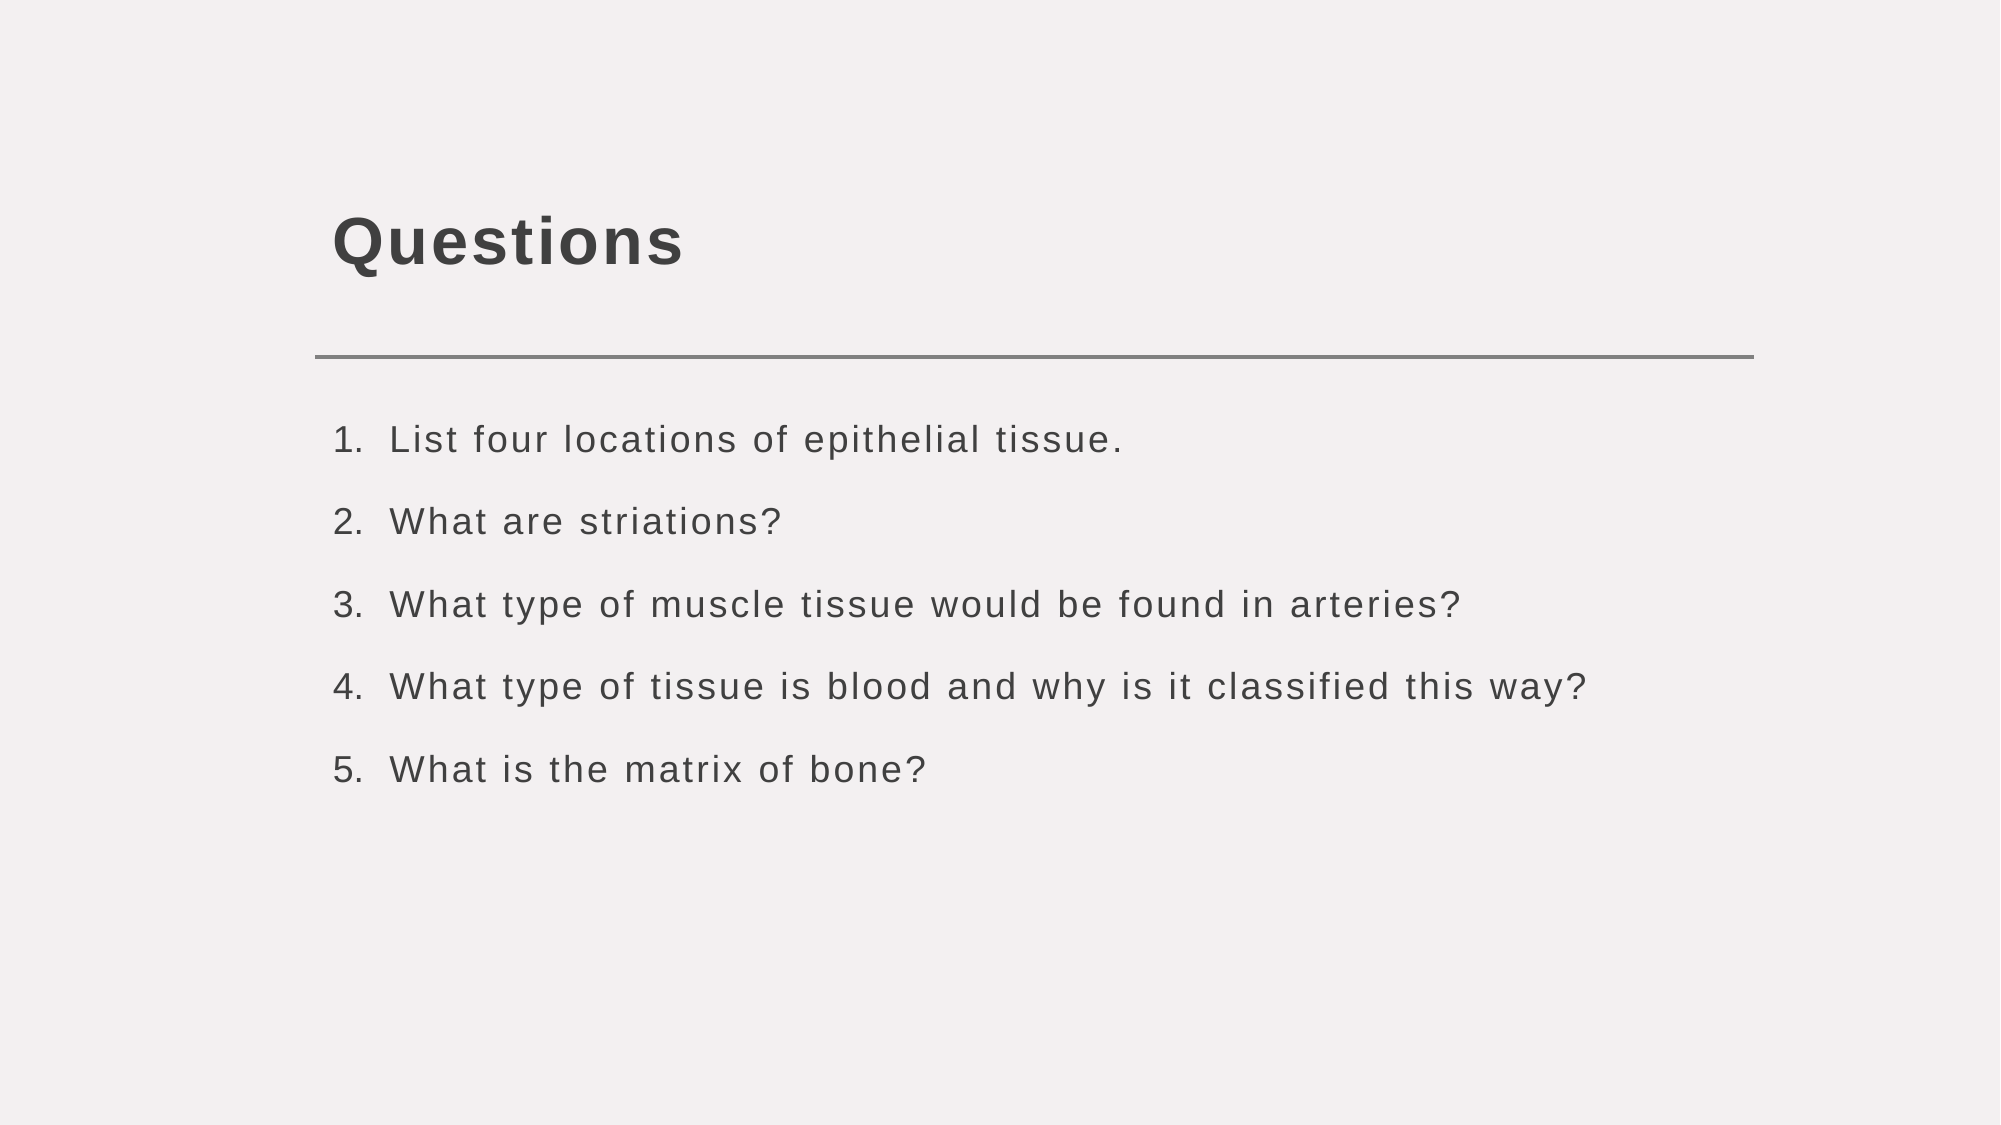

# Questions
List four locations of epithelial tissue.
What are striations?
What type of muscle tissue would be found in arteries?
What type of tissue is blood and why is it classified this way?
What is the matrix of bone?